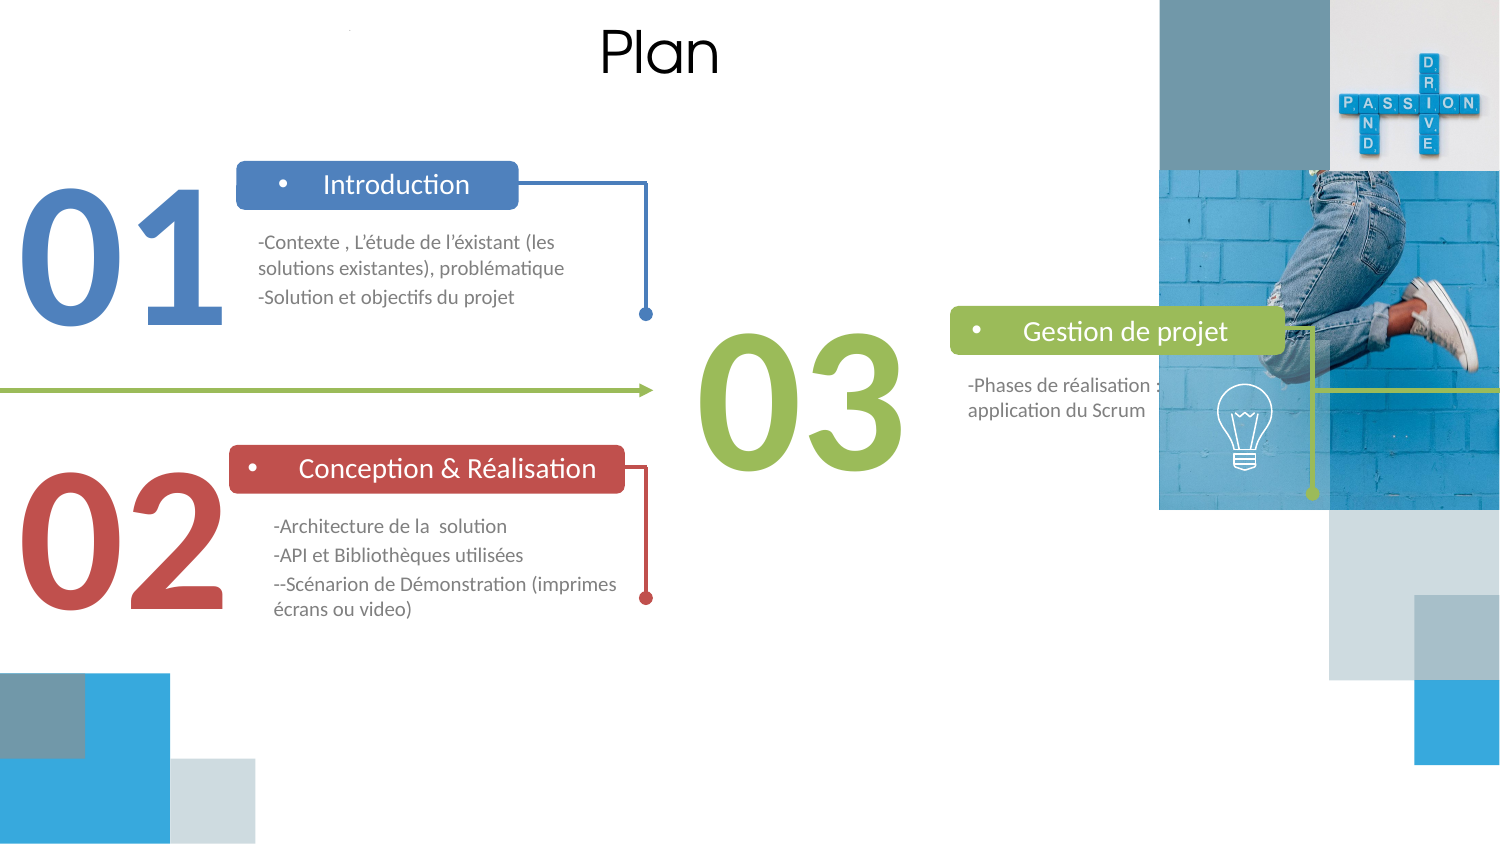

Plan
01
#

Introduction
-Contexte , L’étude de l’éxistant (les solutions existantes), problématique
-Solution et objectifs du projet

03

 Gestion de projet
-Phases de réalisation : application du Scrum
02

 Conception & Réalisation
-Architecture de la  solution
-API et Bibliothèques utilisées
--Scénarion de Démonstration (imprimes écrans ou video)